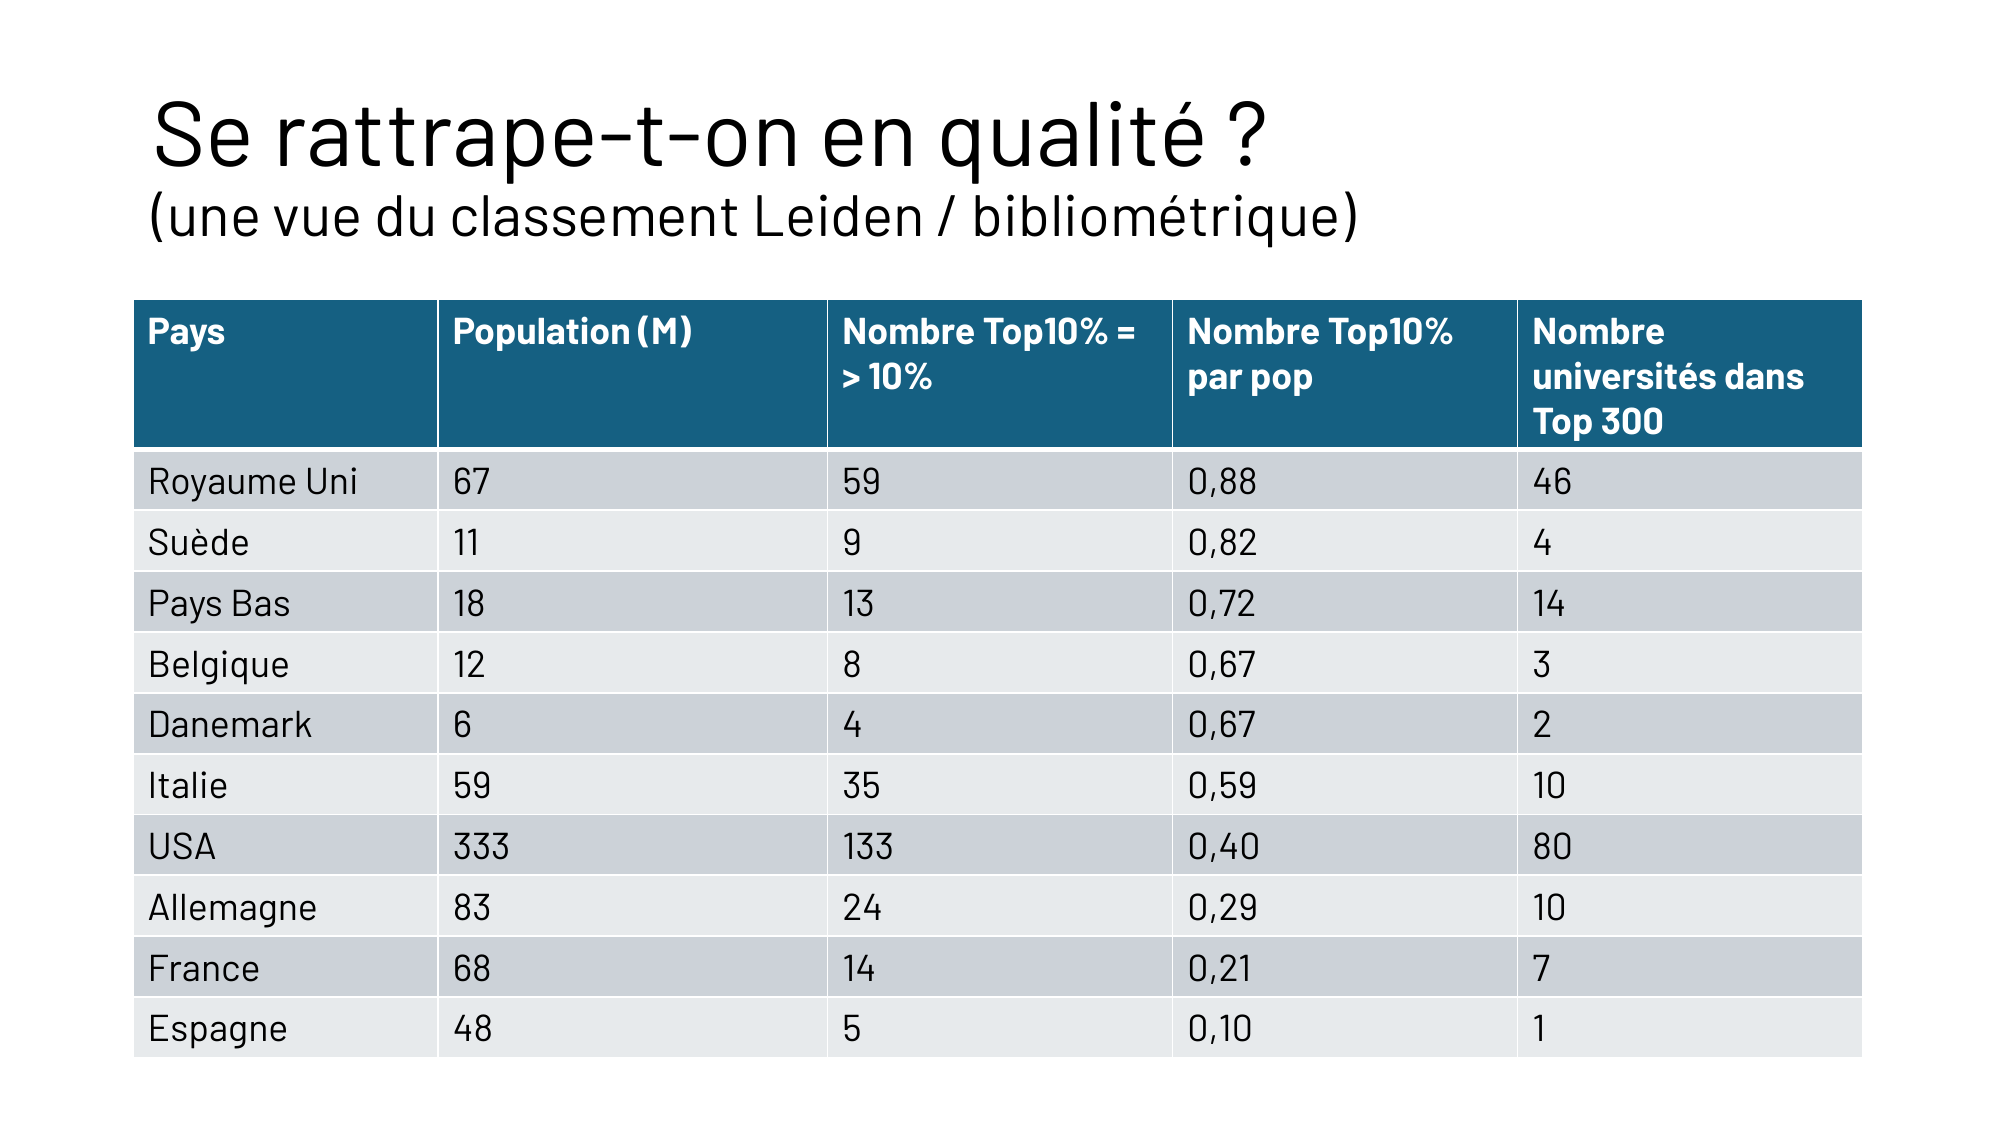

# Se rattrape-t-on en qualité ? (une vue du classement Leiden / bibliométrique)
| Pays | Population (M) | Nombre Top10% = > 10% | Nombre Top10% par pop | Nombre universités dans Top 300 |
| --- | --- | --- | --- | --- |
| Royaume Uni | 67 | 59 | 0,88 | 46 |
| Suède | 11 | 9 | 0,82 | 4 |
| Pays Bas | 18 | 13 | 0,72 | 14 |
| Belgique | 12 | 8 | 0,67 | 3 |
| Danemark | 6 | 4 | 0,67 | 2 |
| Italie | 59 | 35 | 0,59 | 10 |
| USA | 333 | 133 | 0,40 | 80 |
| Allemagne | 83 | 24 | 0,29 | 10 |
| France | 68 | 14 | 0,21 | 7 |
| Espagne | 48 | 5 | 0,10 | 1 |